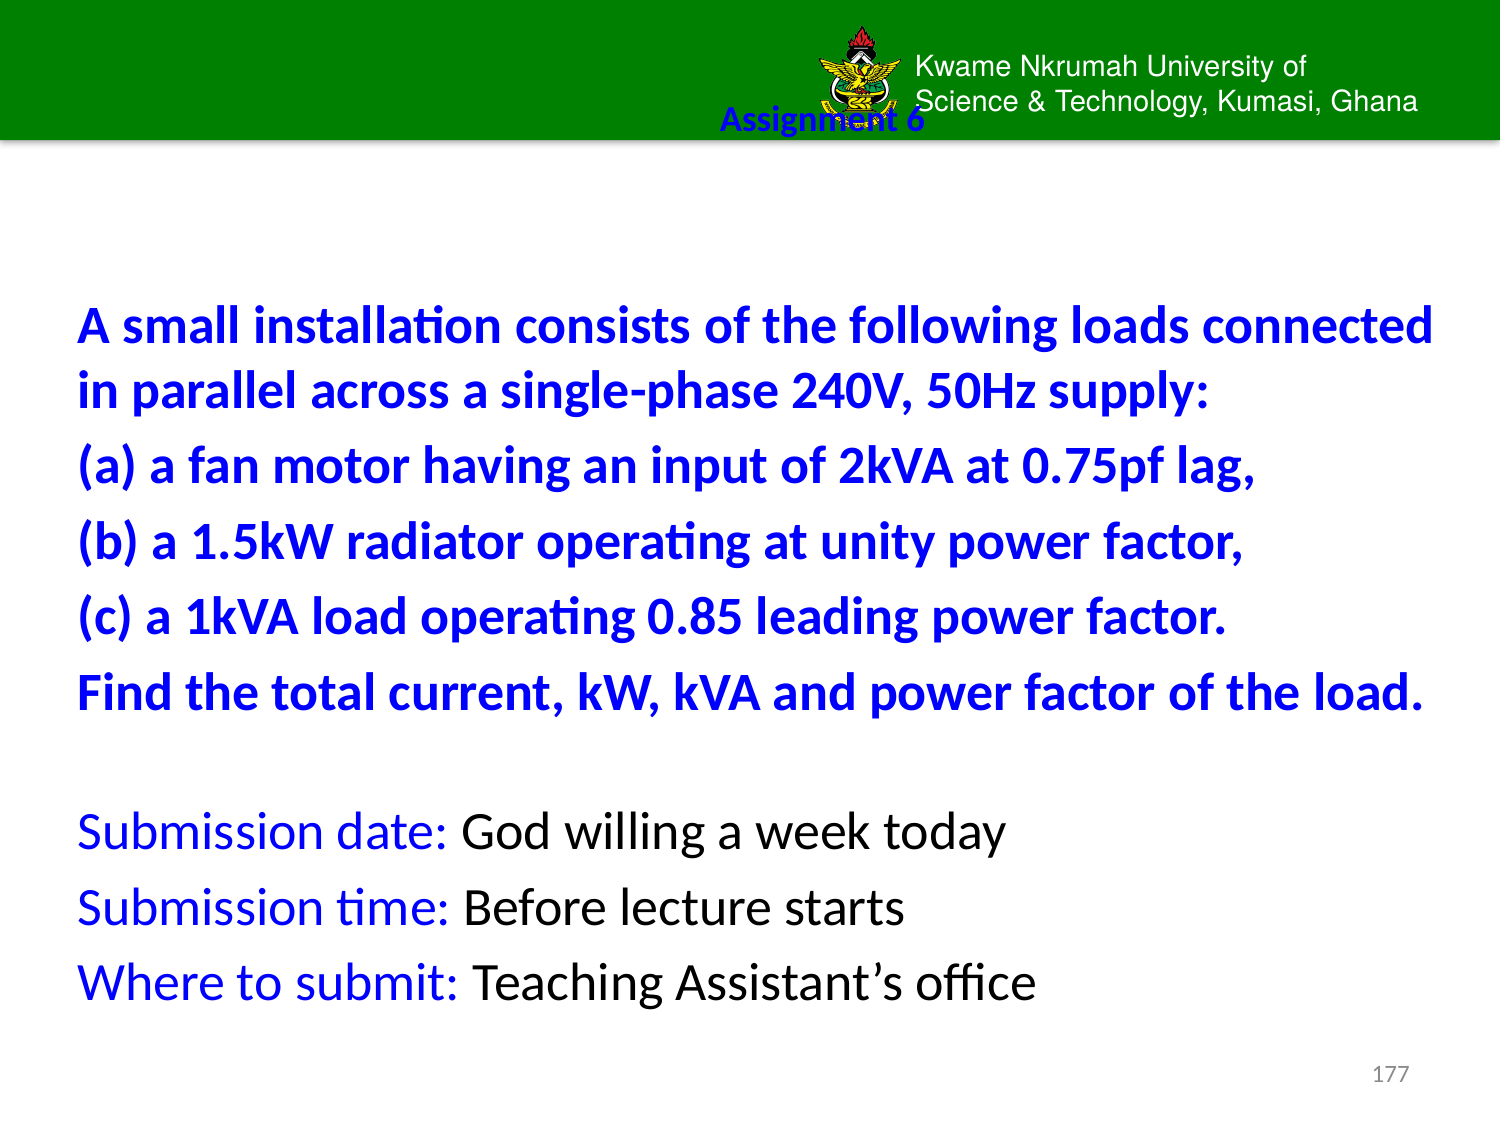

# Assignment 6
A small installation consists of the following loads connected in parallel across a single-phase 240V, 50Hz supply:
(a) a fan motor having an input of 2kVA at 0.75pf lag,
(b) a 1.5kW radiator operating at unity power factor,
(c) a 1kVA load operating 0.85 leading power factor.
Find the total current, kW, kVA and power factor of the load.

Submission date: God willing a week today
Submission time: Before lecture starts
Where to submit: Teaching Assistant’s office

177